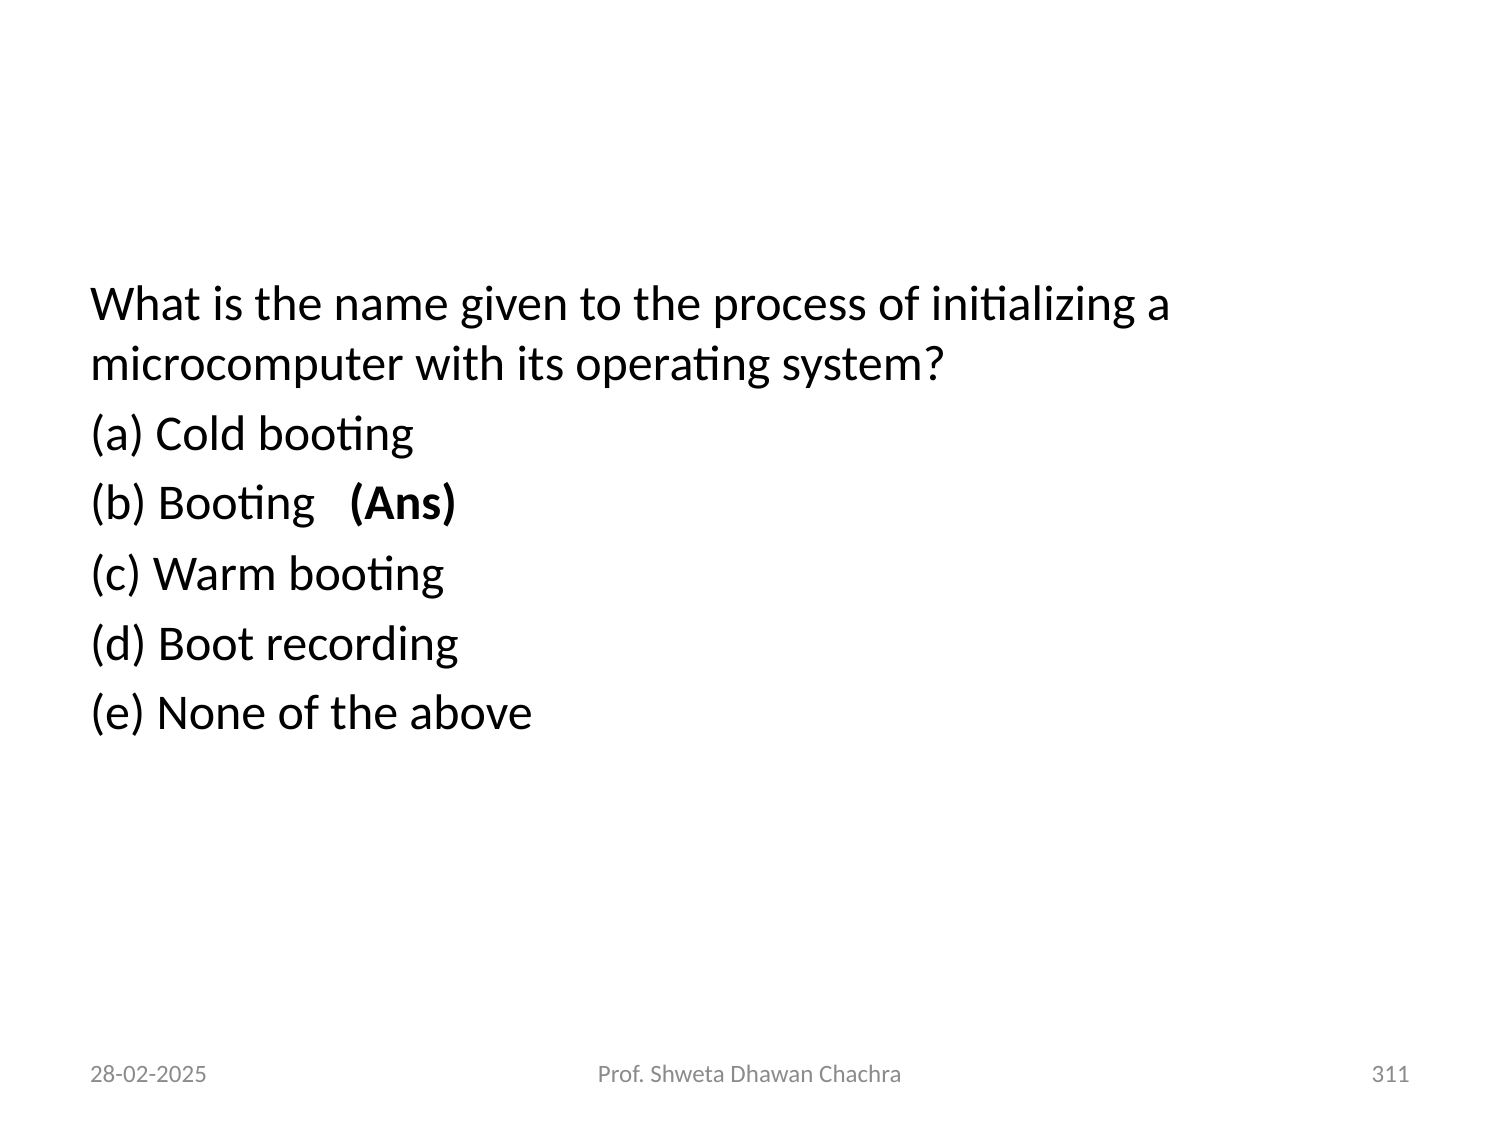

#
What is the name given to the process of initializing a microcomputer with its operating system?
(a) Cold booting
(b) Booting   (Ans)
(c) Warm booting
(d) Boot recording
(e) None of the above

28-02-2025
Prof. Shweta Dhawan Chachra
311